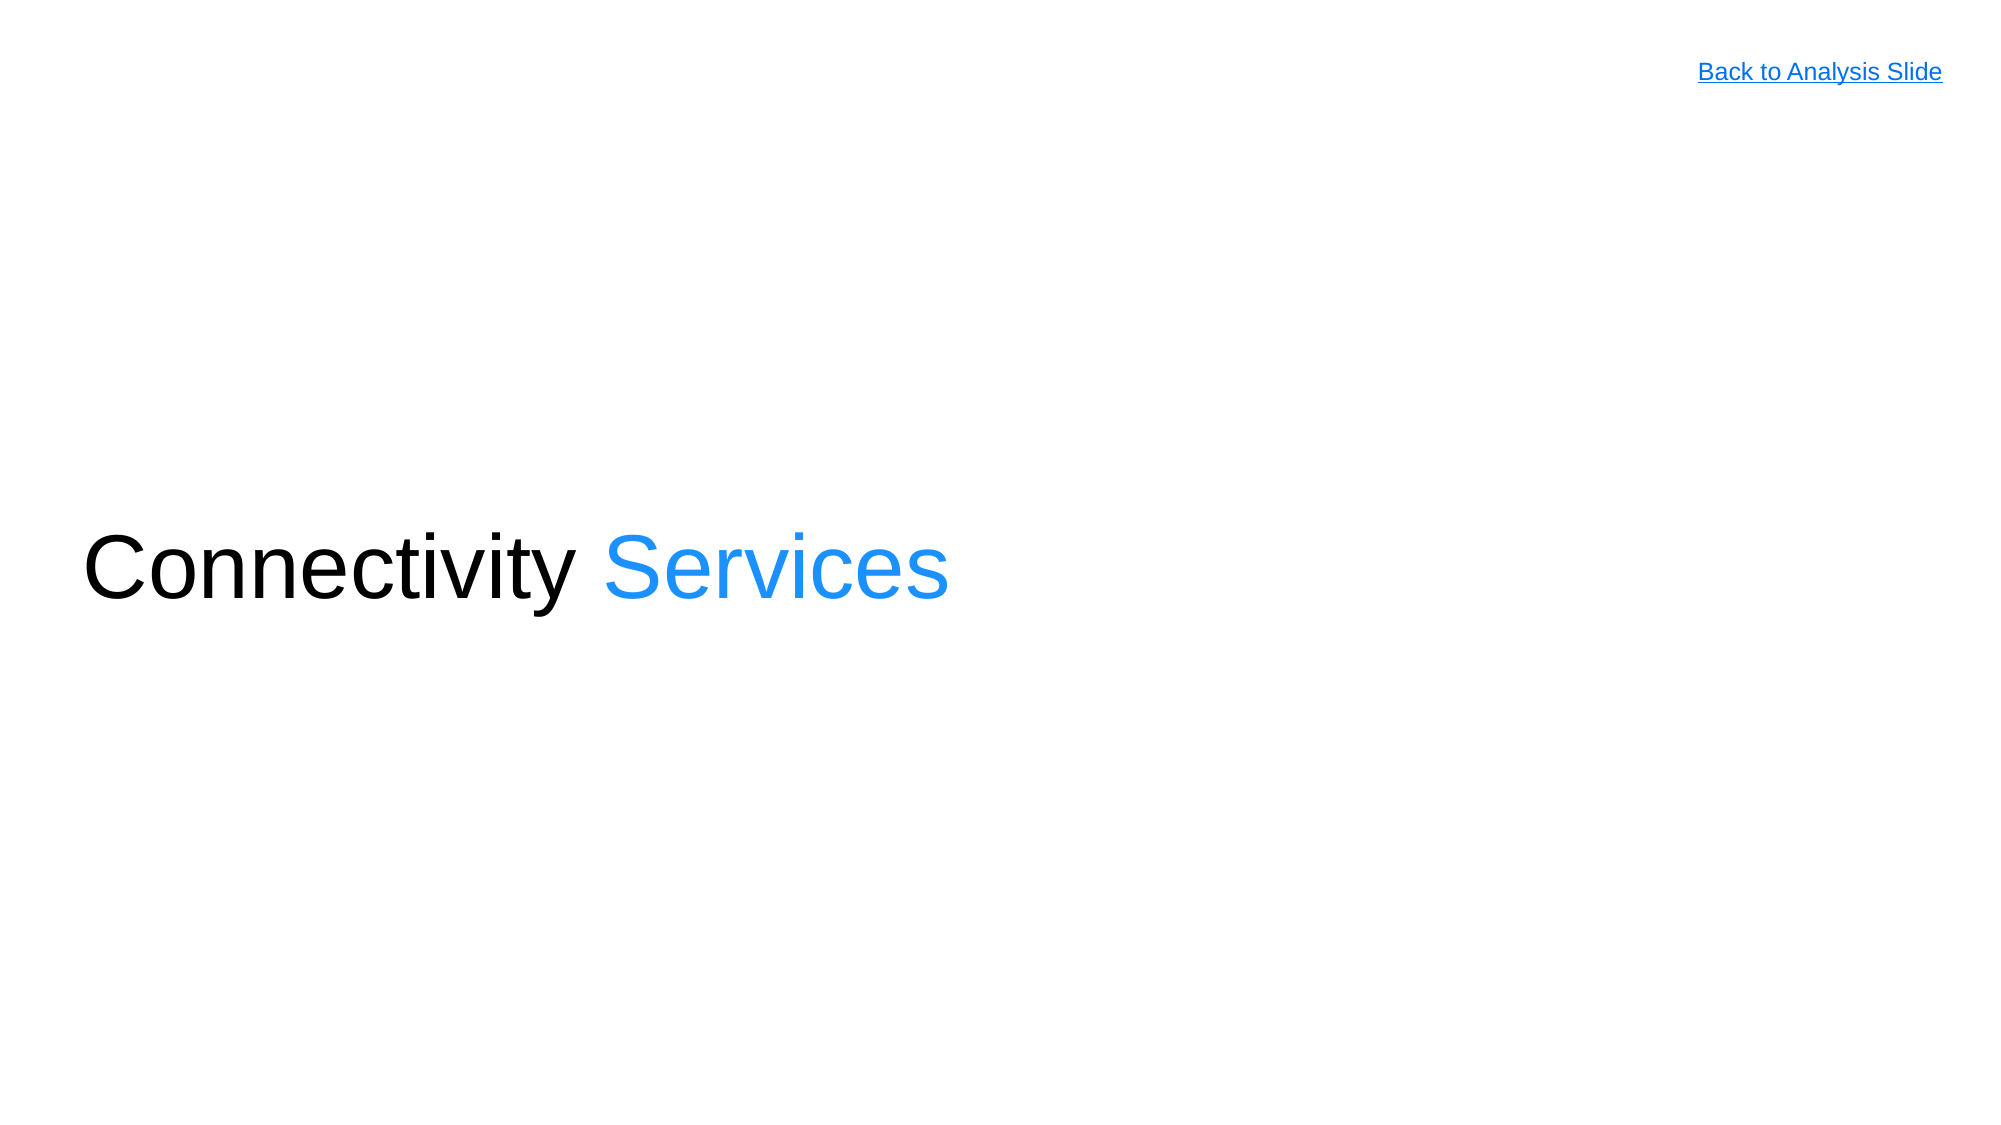

Back to Analysis Slide
# Connectivity Services